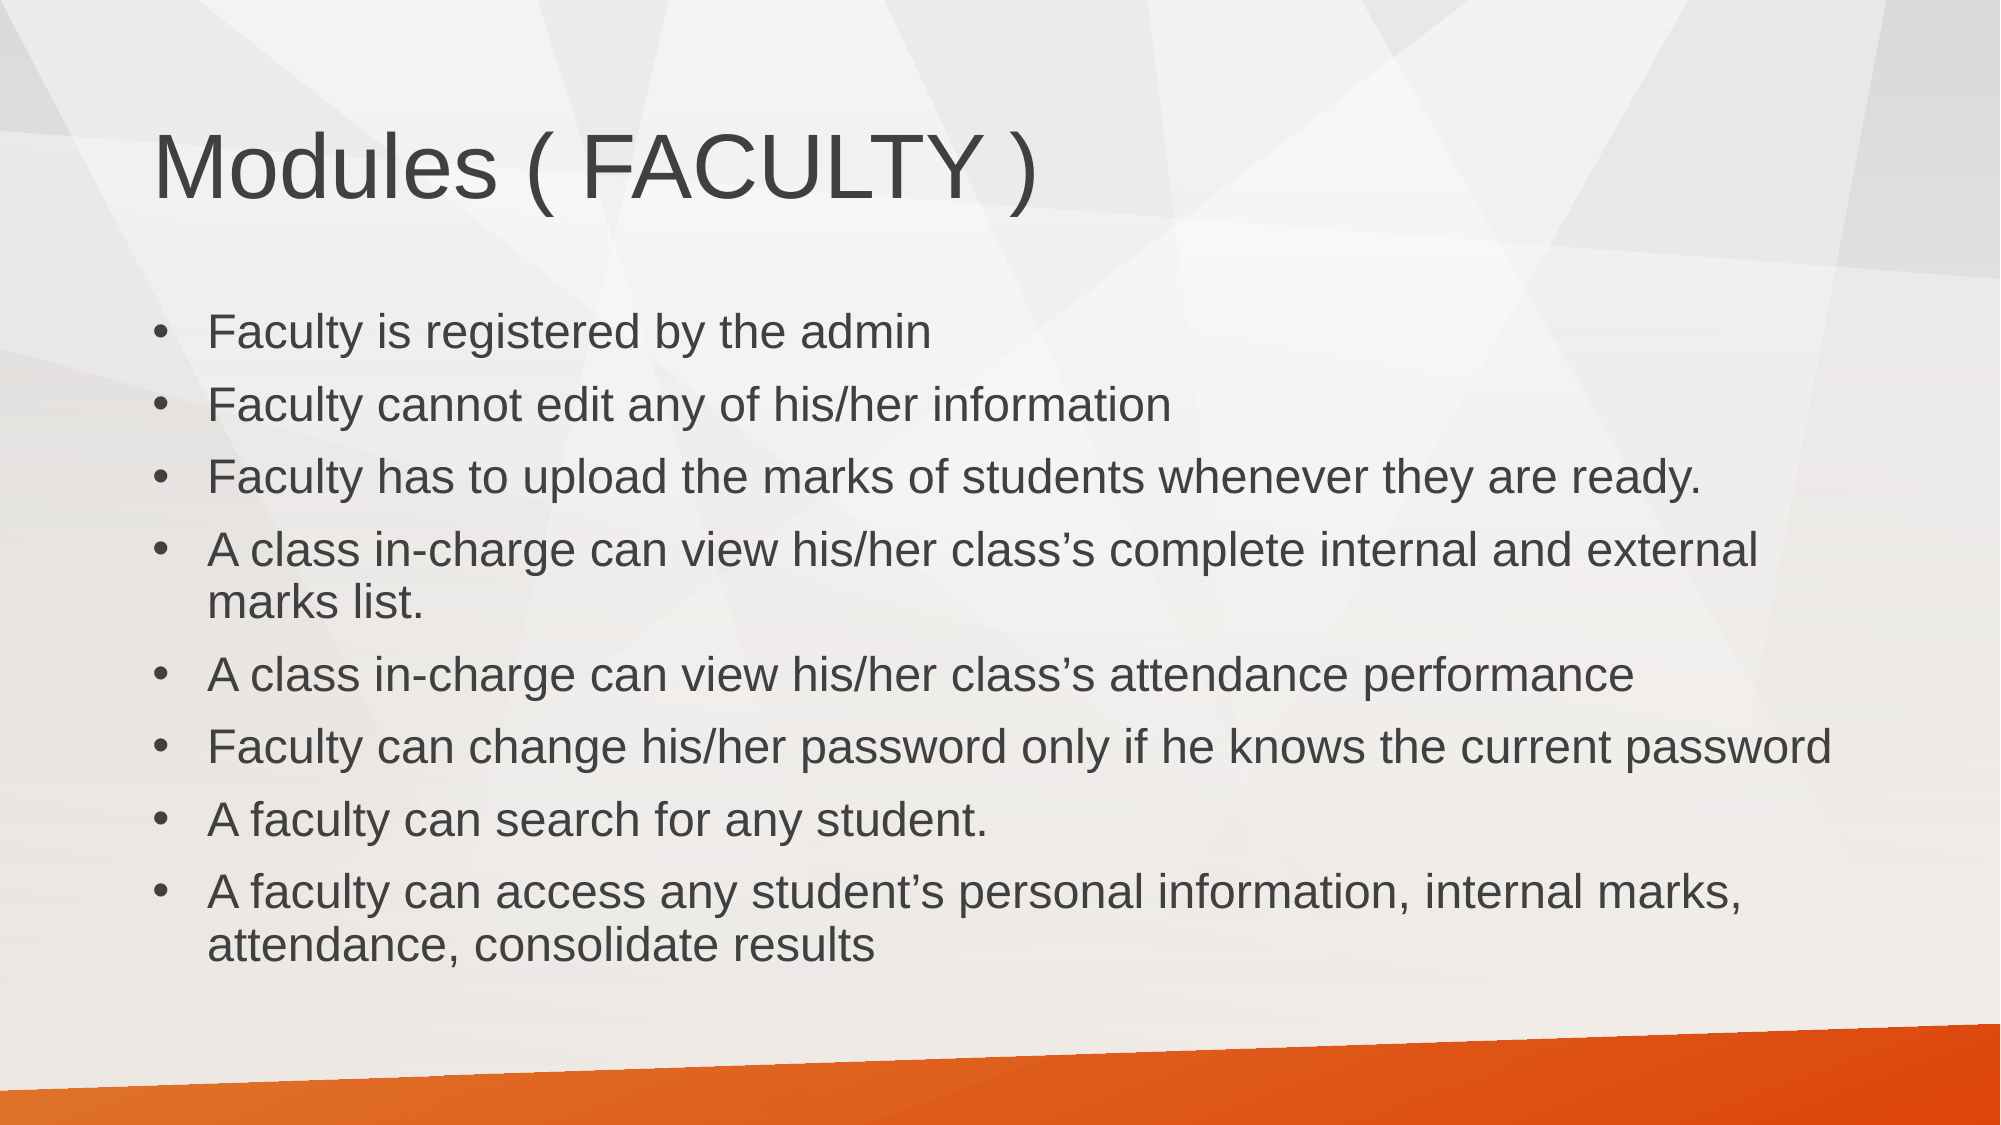

# Modules ( FACULTY )
Faculty is registered by the admin
Faculty cannot edit any of his/her information
Faculty has to upload the marks of students whenever they are ready.
A class in-charge can view his/her class’s complete internal and external marks list.
A class in-charge can view his/her class’s attendance performance
Faculty can change his/her password only if he knows the current password
A faculty can search for any student.
A faculty can access any student’s personal information, internal marks, attendance, consolidate results